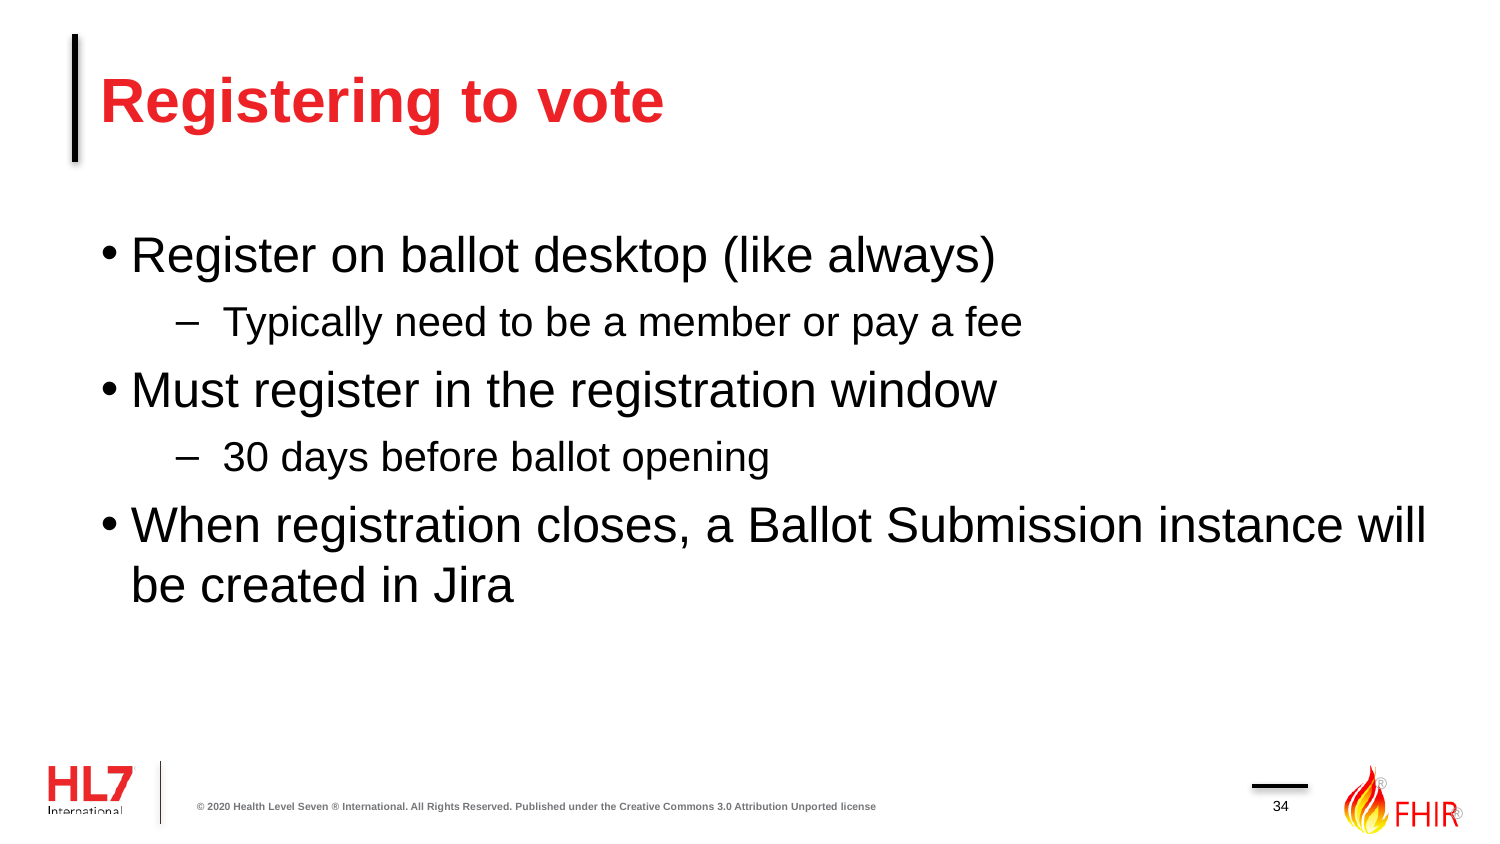

# Registering to vote
Register on ballot desktop (like always)
Typically need to be a member or pay a fee
Must register in the registration window
30 days before ballot opening
When registration closes, a Ballot Submission instance will be created in Jira
34
© 2020 Health Level Seven ® International. All Rights Reserved. Published under the Creative Commons 3.0 Attribution Unported license